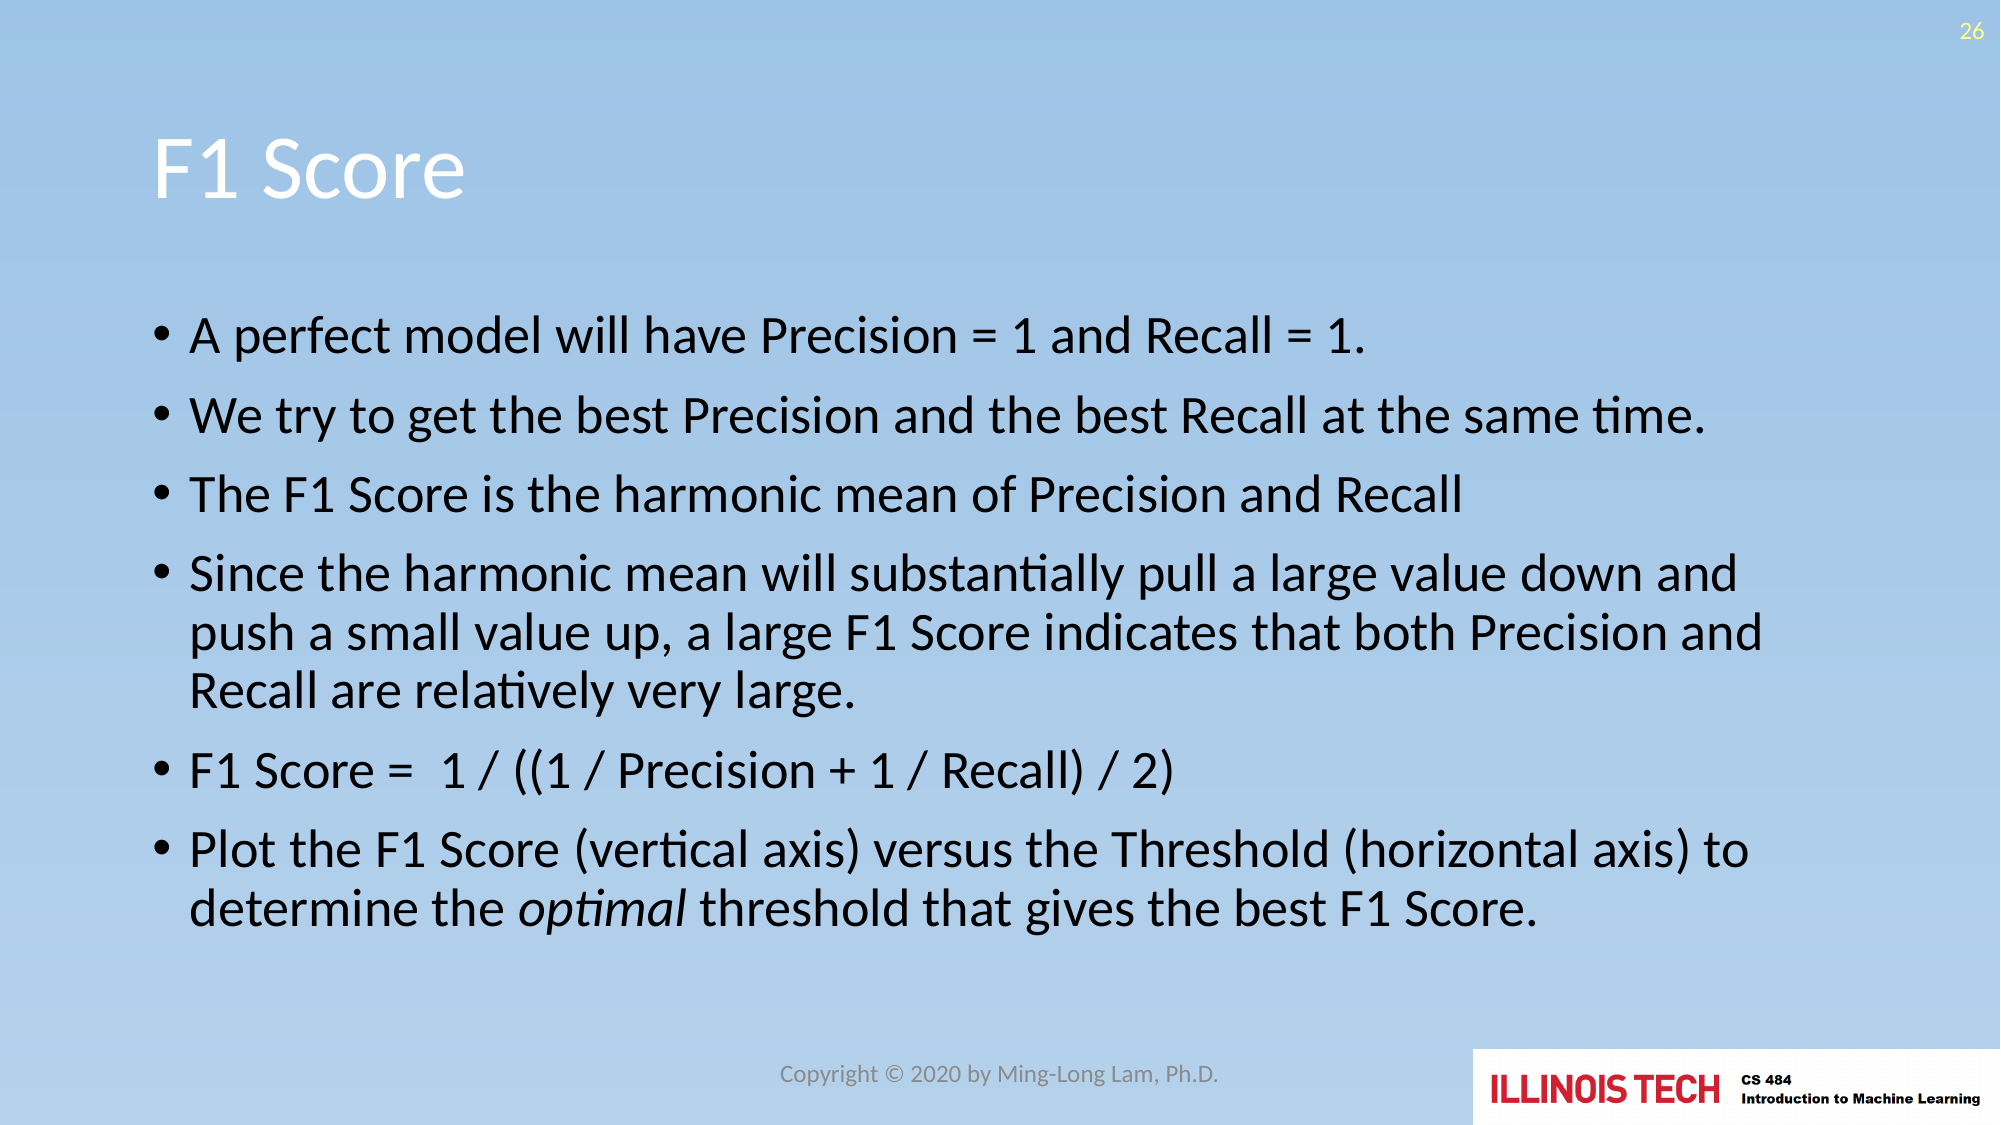

26
# F1 Score
A perfect model will have Precision = 1 and Recall = 1.
We try to get the best Precision and the best Recall at the same time.
The F1 Score is the harmonic mean of Precision and Recall
Since the harmonic mean will substantially pull a large value down and push a small value up, a large F1 Score indicates that both Precision and Recall are relatively very large.
F1 Score =  1 / ((1 / Precision + 1 / Recall) / 2)
Plot the F1 Score (vertical axis) versus the Threshold (horizontal axis) to determine the optimal threshold that gives the best F1 Score.

Copyright © 2020 by Ming-Long Lam, Ph.D.